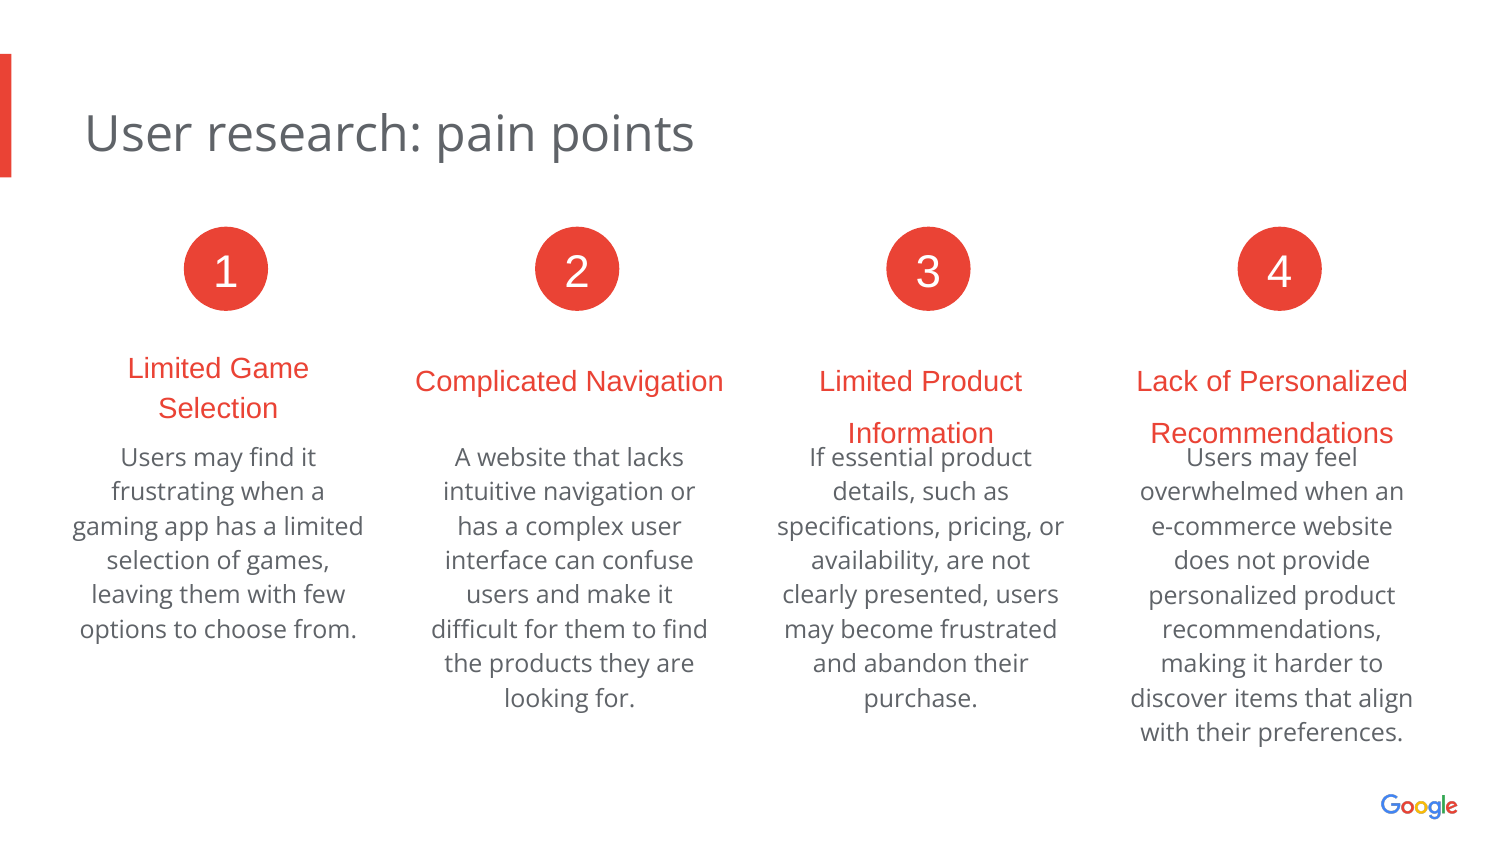

User research: pain points
1
2
3
4
Limited Game Selection
Complicated Navigation
Limited Product Information
Lack of Personalized Recommendations
Users may find it frustrating when a gaming app has a limited selection of games, leaving them with few options to choose from.
A website that lacks intuitive navigation or has a complex user interface can confuse users and make it difficult for them to find the products they are looking for.
If essential product details, such as specifications, pricing, or availability, are not clearly presented, users may become frustrated and abandon their purchase.
Users may feel overwhelmed when an e-commerce website does not provide personalized product recommendations, making it harder to discover items that align with their preferences.